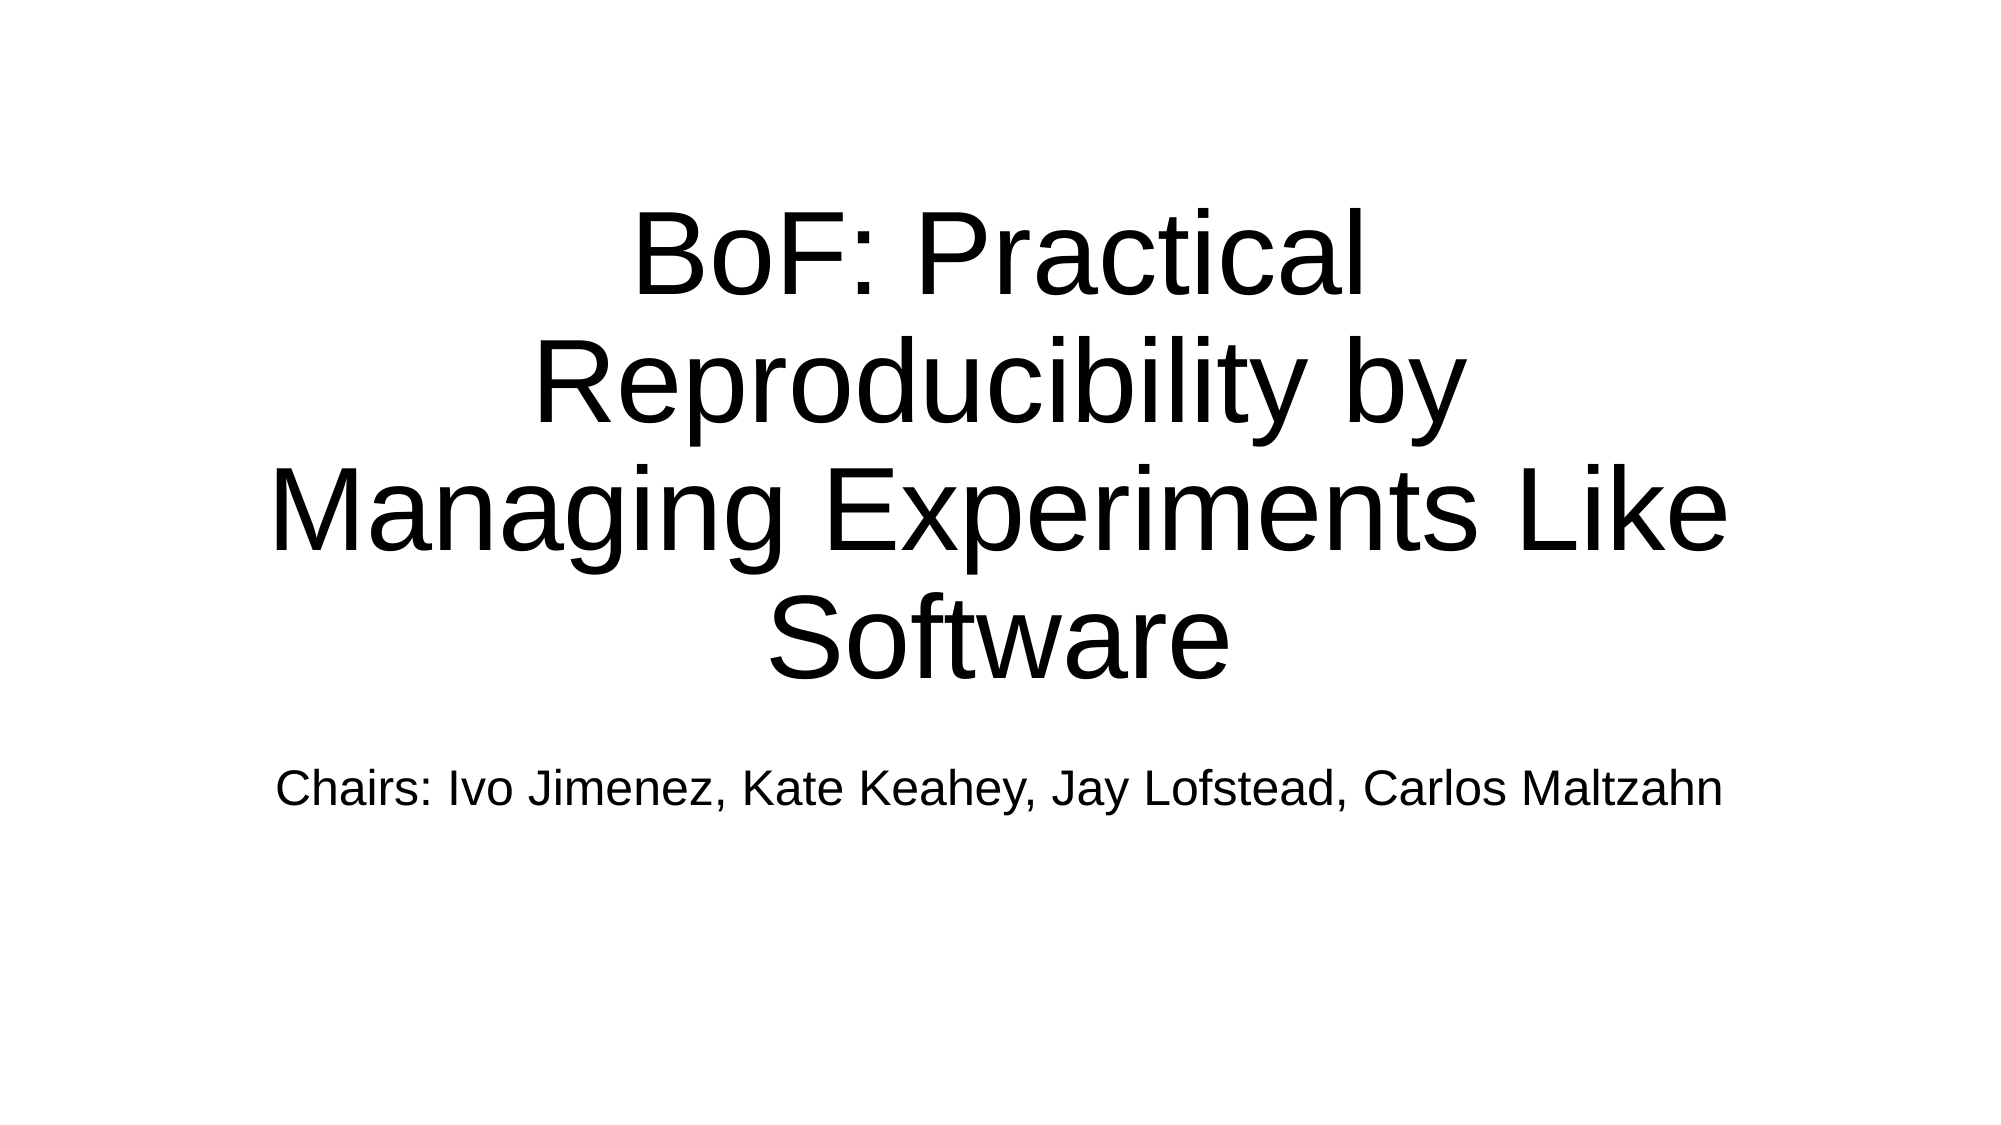

# BoF: Practical Reproducibility by Managing Experiments Like Software
Chairs: Ivo Jimenez, Kate Keahey, Jay Lofstead, Carlos Maltzahn